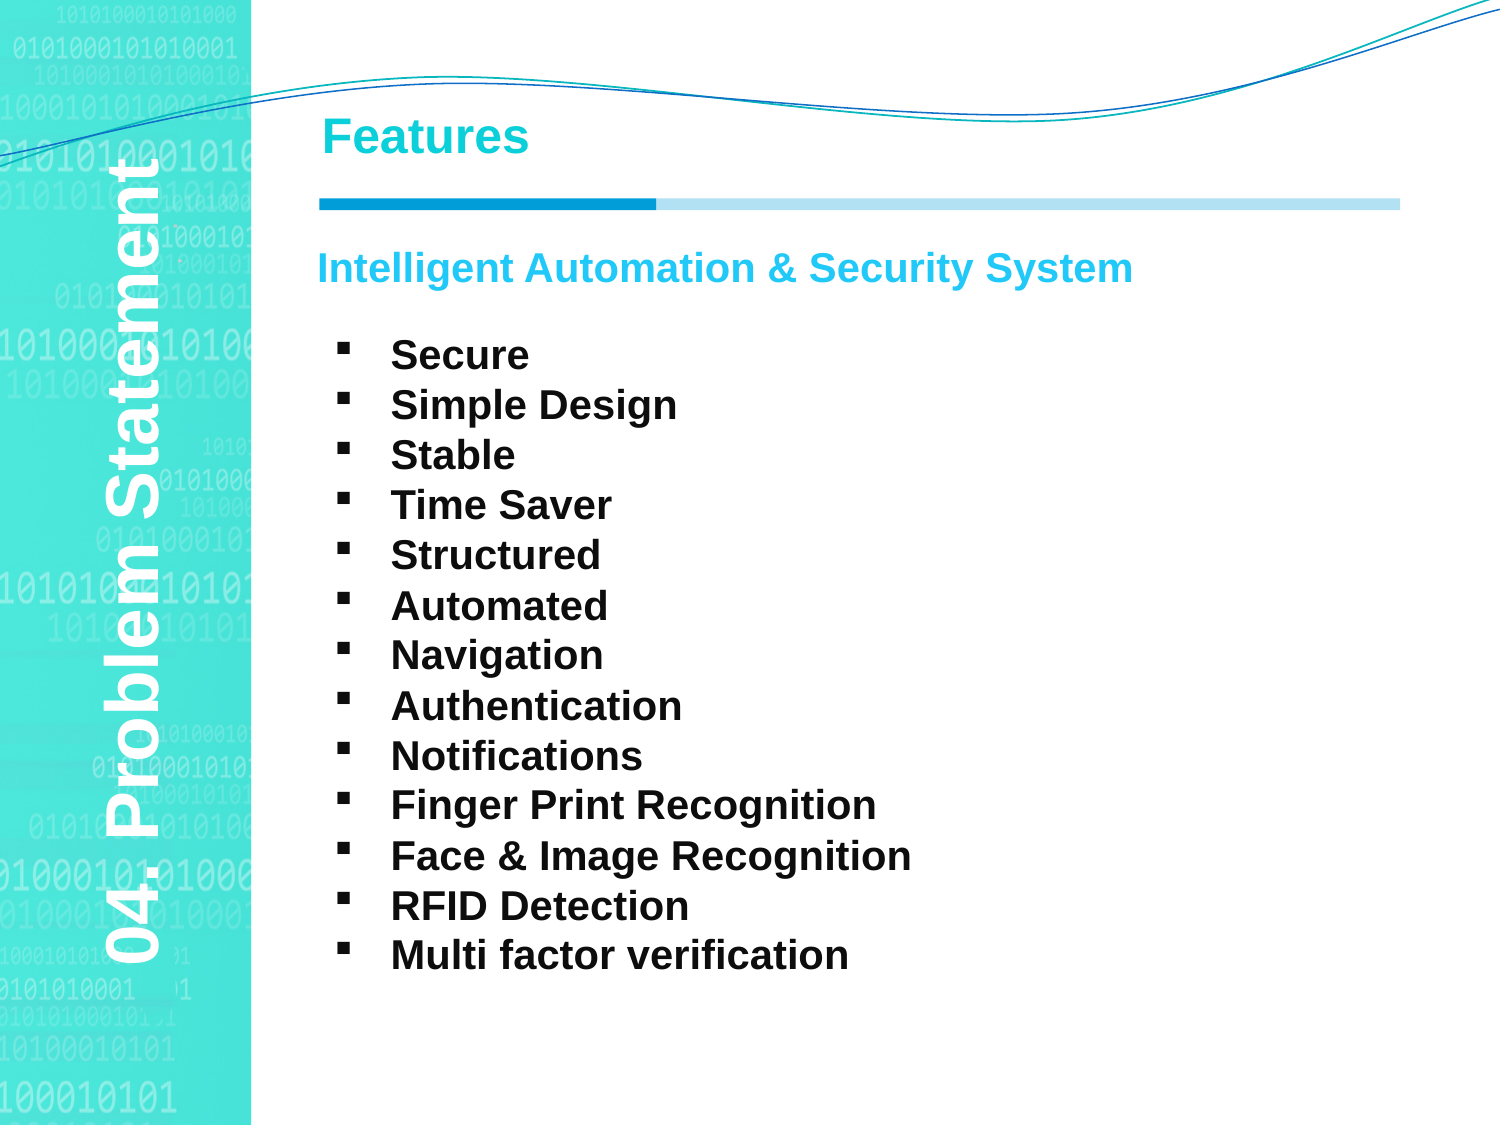

Features
Intelligent Automation & Security System

Agenda Style
Secure
Simple Design
Stable
Time Saver
Structured
Automated
Navigation
Authentication
Notifications
Finger Print Recognition
Face & Image Recognition
RFID Detection
Multi factor verification

04. Problem Statement